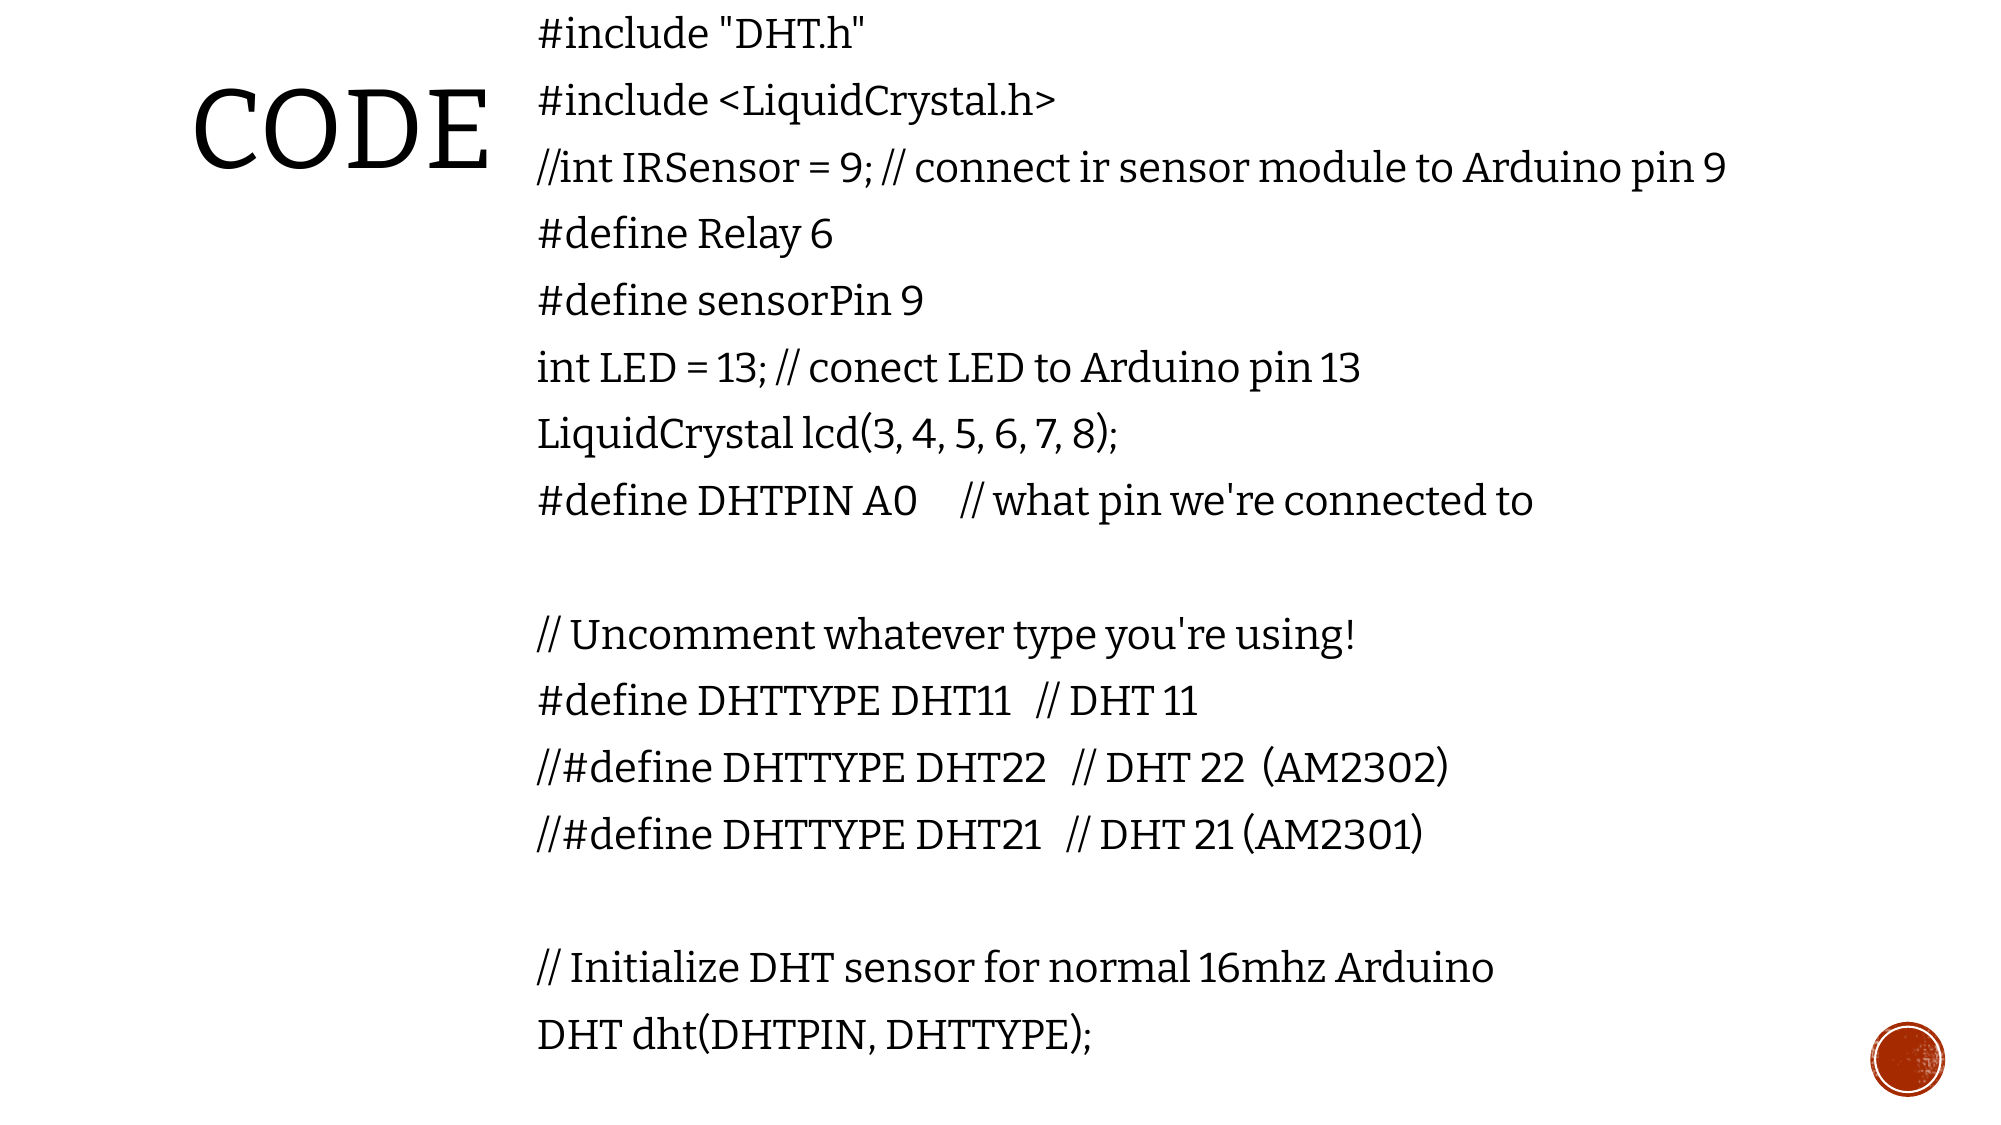

# Code
#include "DHT.h"
#include <LiquidCrystal.h>
//int IRSensor = 9; // connect ir sensor module to Arduino pin 9
#define Relay 6
#define sensorPin 9
int LED = 13; // conect LED to Arduino pin 13
LiquidCrystal lcd(3, 4, 5, 6, 7, 8);
#define DHTPIN A0     // what pin we're connected to

// Uncomment whatever type you're using!
#define DHTTYPE DHT11   // DHT 11
//#define DHTTYPE DHT22   // DHT 22  (AM2302)
//#define DHTTYPE DHT21   // DHT 21 (AM2301)

// Initialize DHT sensor for normal 16mhz Arduino
DHT dht(DHTPIN, DHTTYPE);